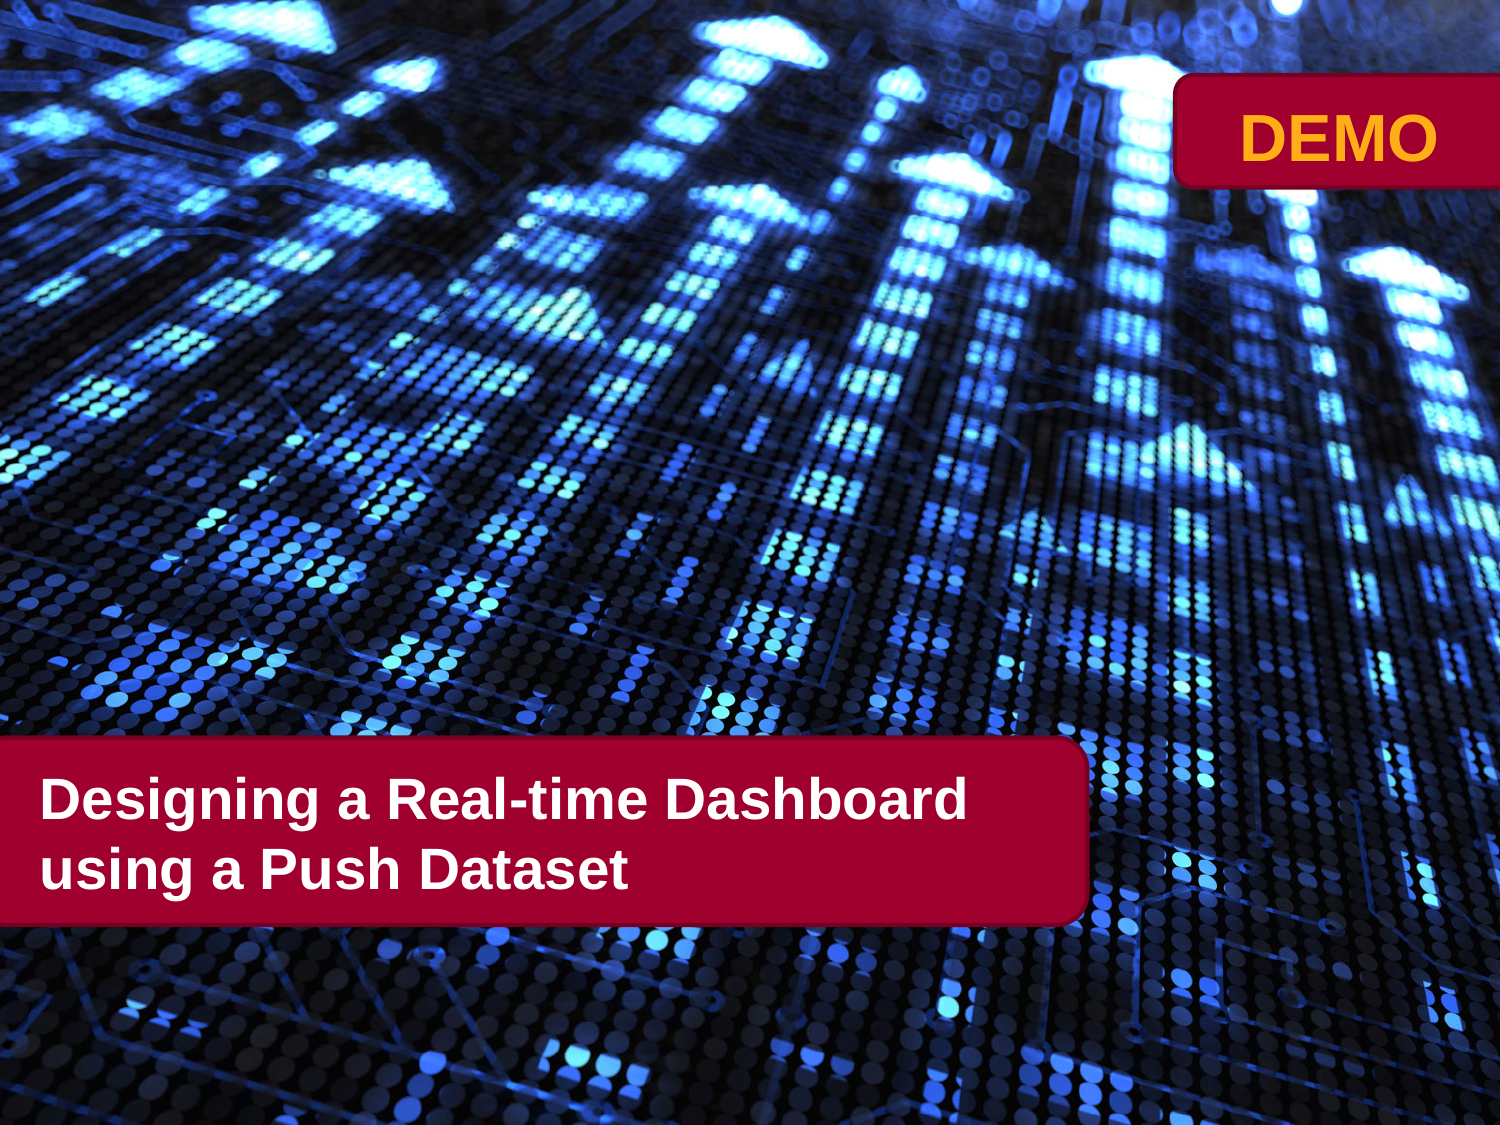

# Designing a Real-time Dashboard using a Push Dataset